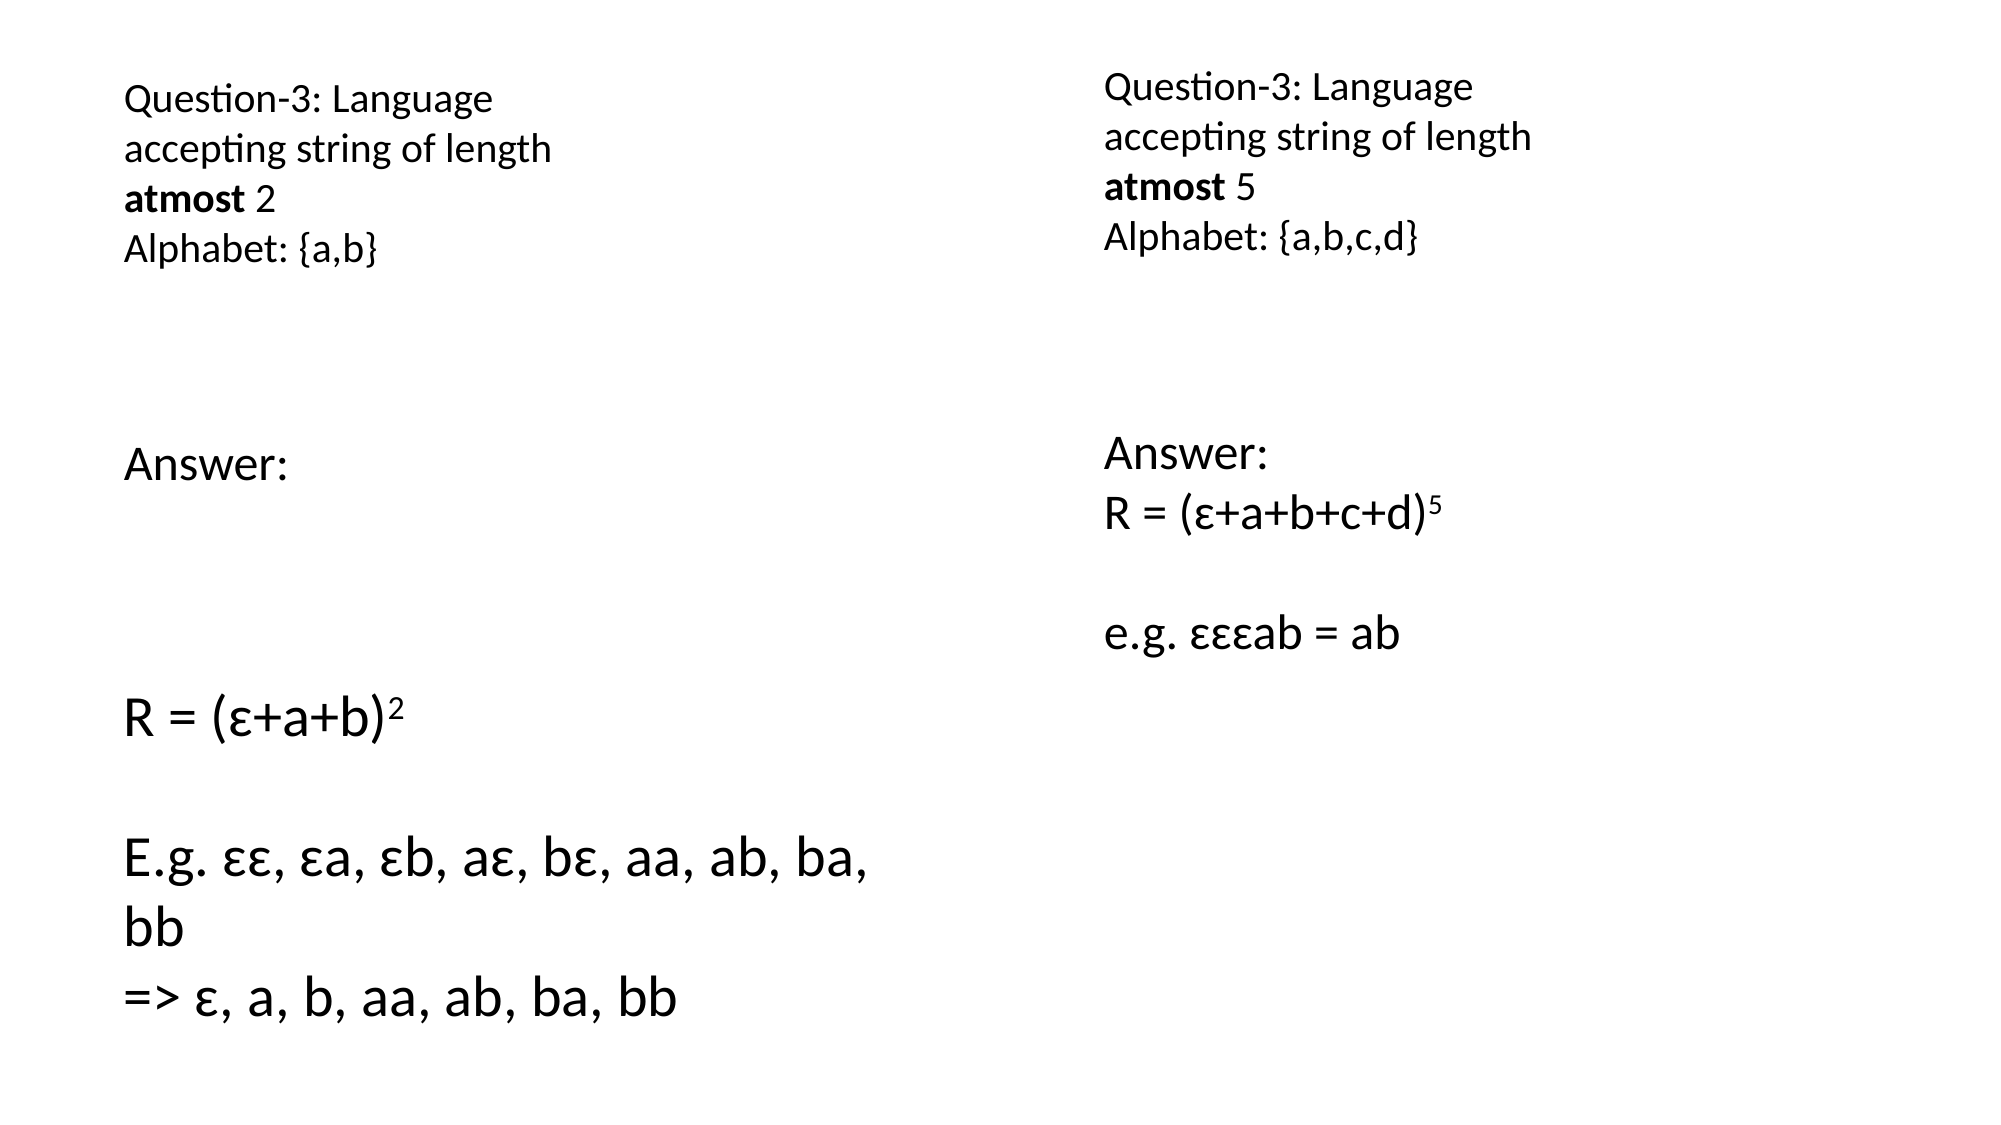

Question-3: Language accepting string of length atmost 5
Alphabet: {a,b,c,d}

Answer:
R = (ɛ+a+b+c+d)5

e.g. ɛɛɛab = ab
Question-3: Language accepting string of length atmost 2
Alphabet: {a,b}

Answer:
R = (ɛ+a+b)2

E.g. ɛɛ, ɛa, ɛb, aɛ, bɛ, aa, ab, ba, bb
=> ɛ, a, b, aa, ab, ba, bb